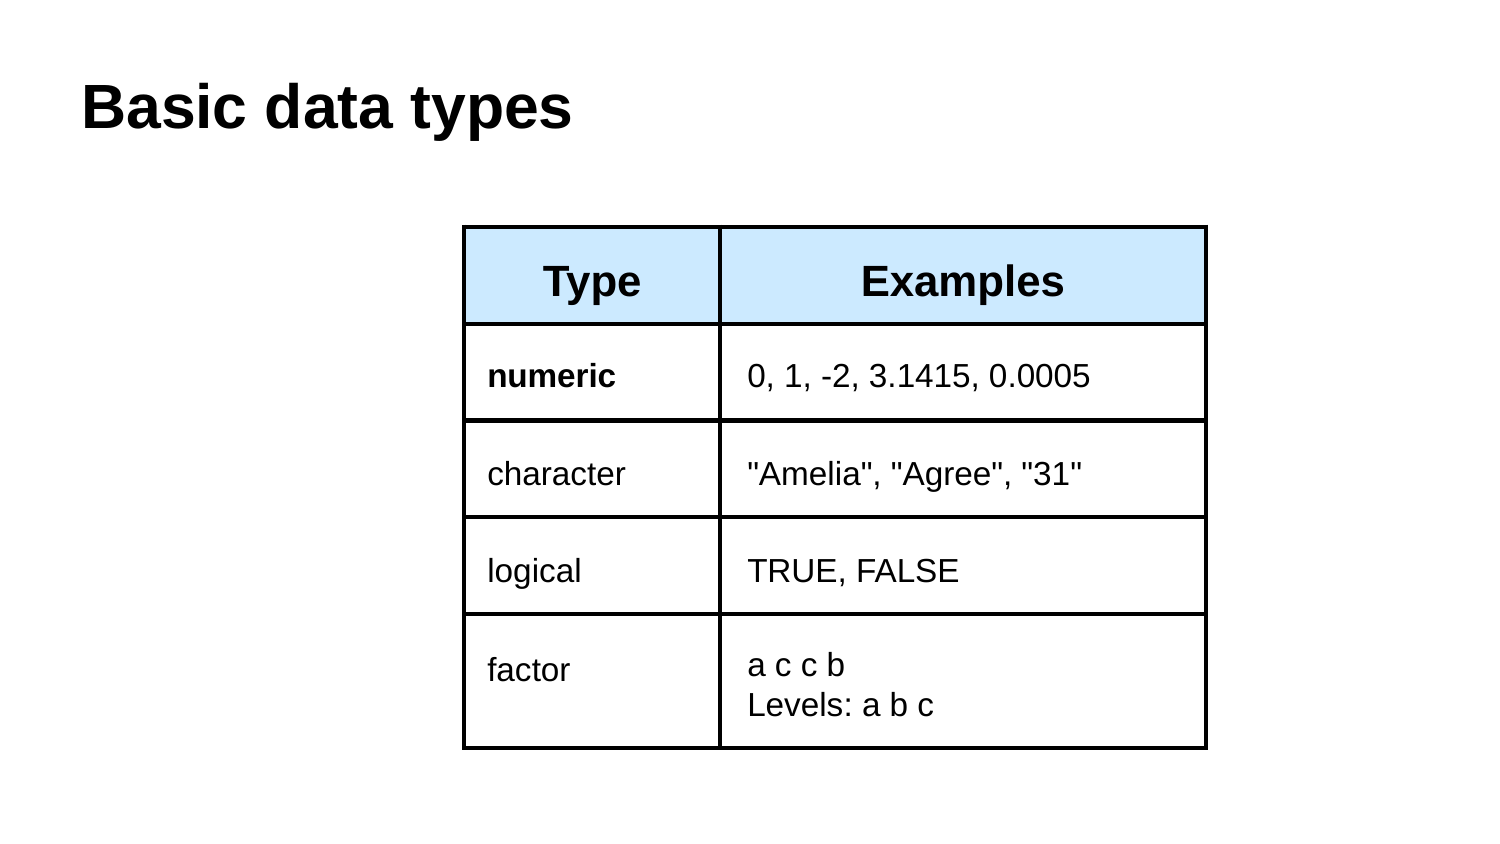

Basic data types
| Type | Examples |
| --- | --- |
| numeric | 0, 1, -2, 3.1415, 0.0005 |
| character | "Amelia", "Agree", "31" |
| logical | TRUE, FALSE |
| factor | a c c b Levels: a b c |